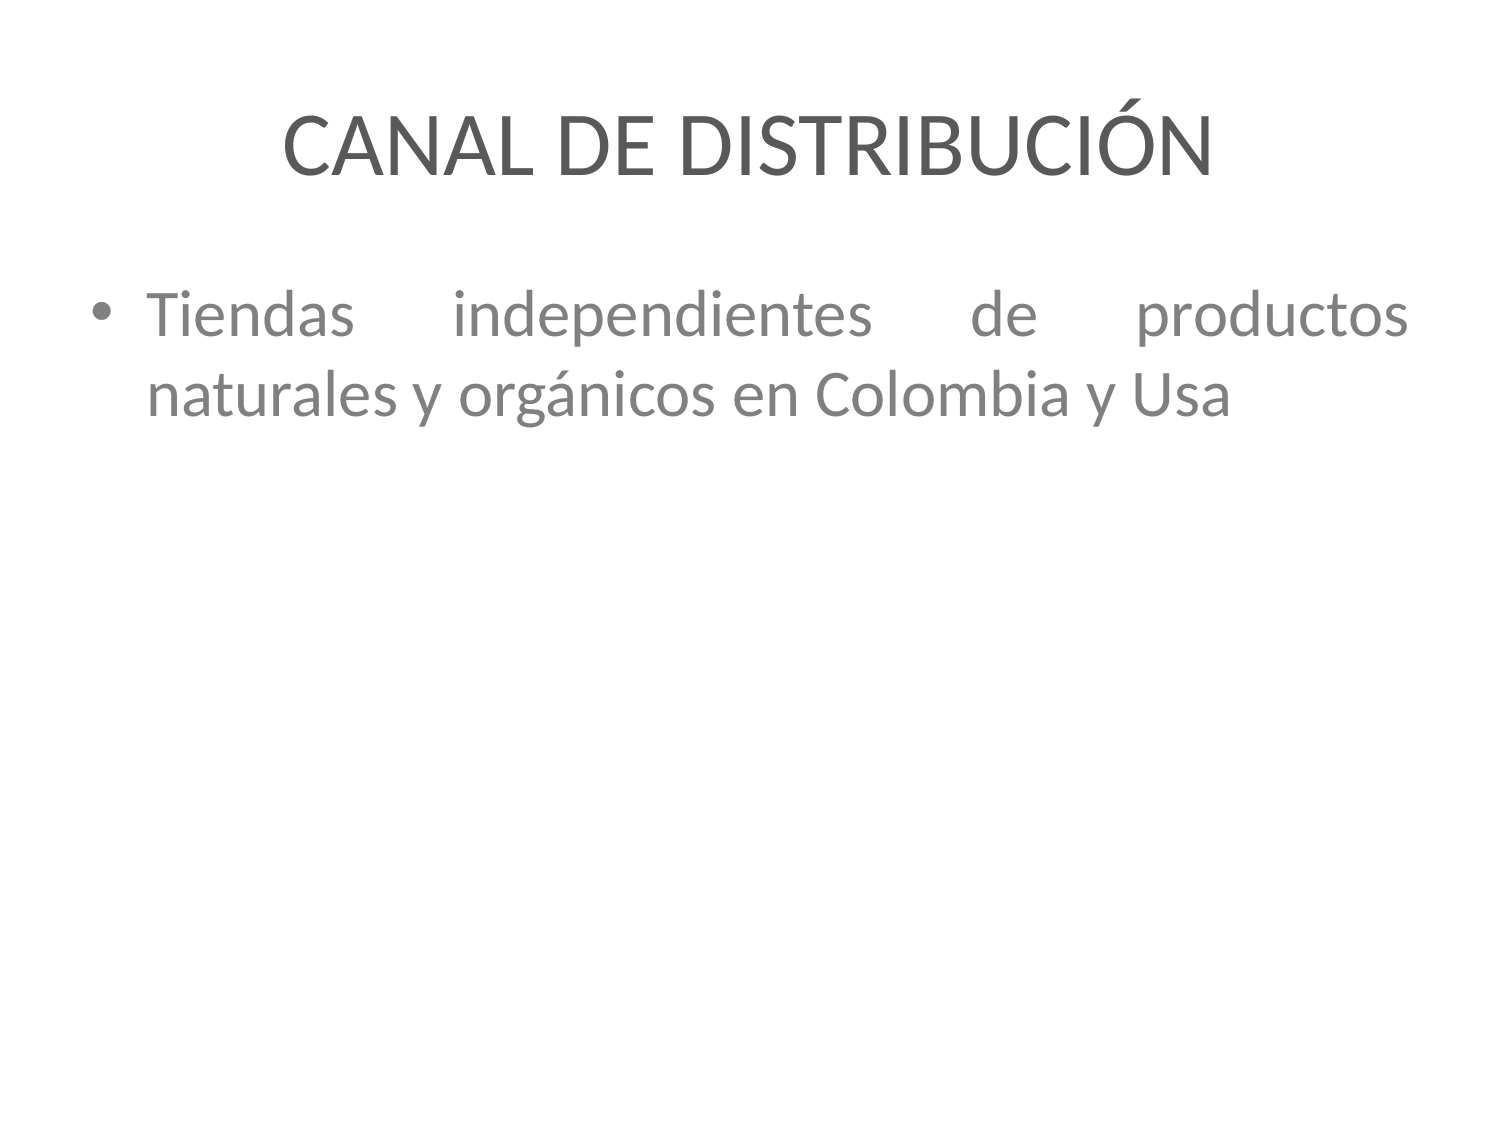

# CANAL DE DISTRIBUCIÓN
Tiendas independientes de productos naturales y orgánicos en Colombia y Usa